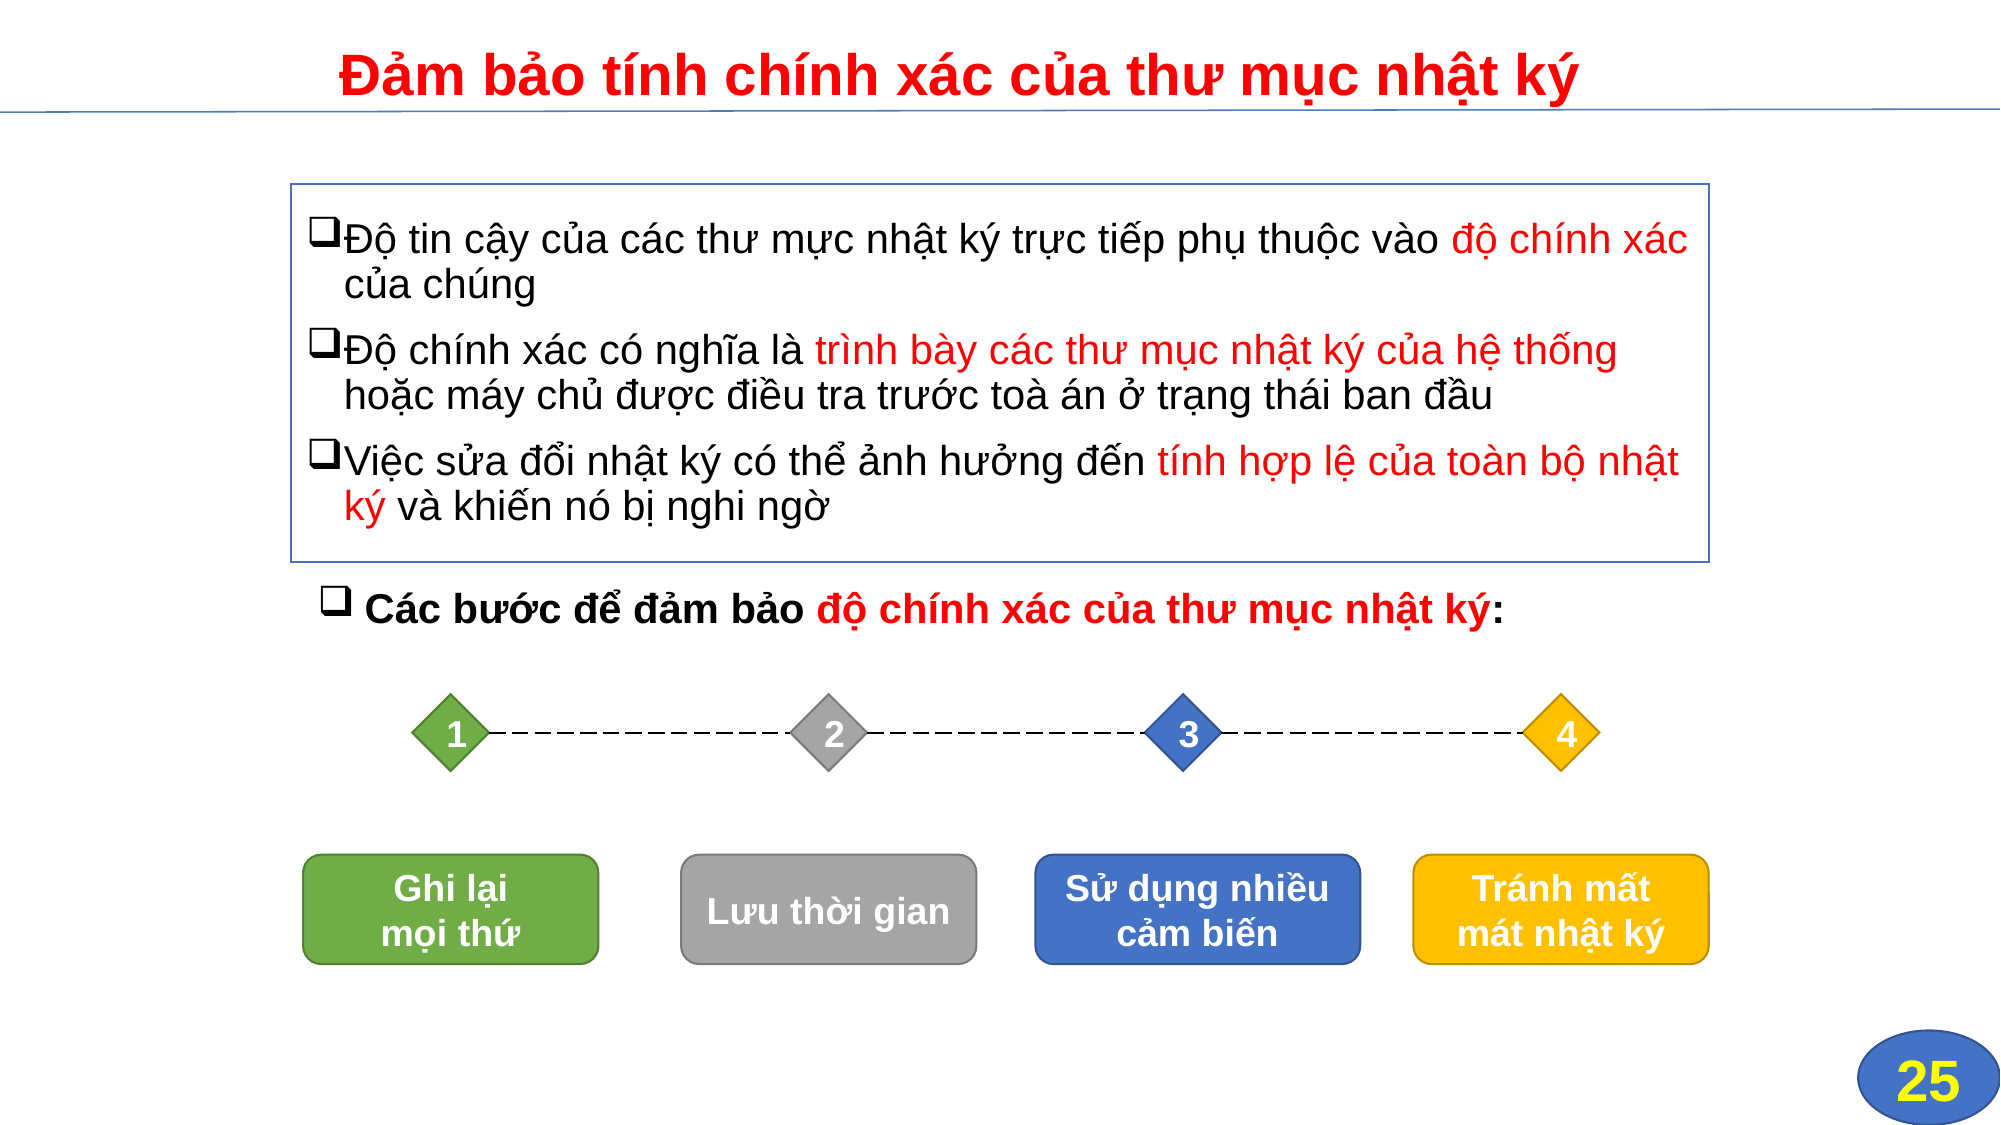

# Đảm bảo tính chính xác của thư mục nhật ký
Độ tin cậy của các thư mực nhật ký trực tiếp phụ thuộc vào độ chính xác của chúng
Độ chính xác có nghĩa là trình bày các thư mục nhật ký của hệ thống hoặc máy chủ được điều tra trước toà án ở trạng thái ban đầu
Việc sửa đổi nhật ký có thể ảnh hưởng đến tính hợp lệ của toàn bộ nhật ký và khiến nó bị nghi ngờ
Các bước để đảm bảo độ chính xác của thư mục nhật ký:
4
Tránh mất mát nhật ký
1
Ghi lại
mọi thứ
2
Lưu thời gian
3
Sử dụng nhiều cảm biến
25